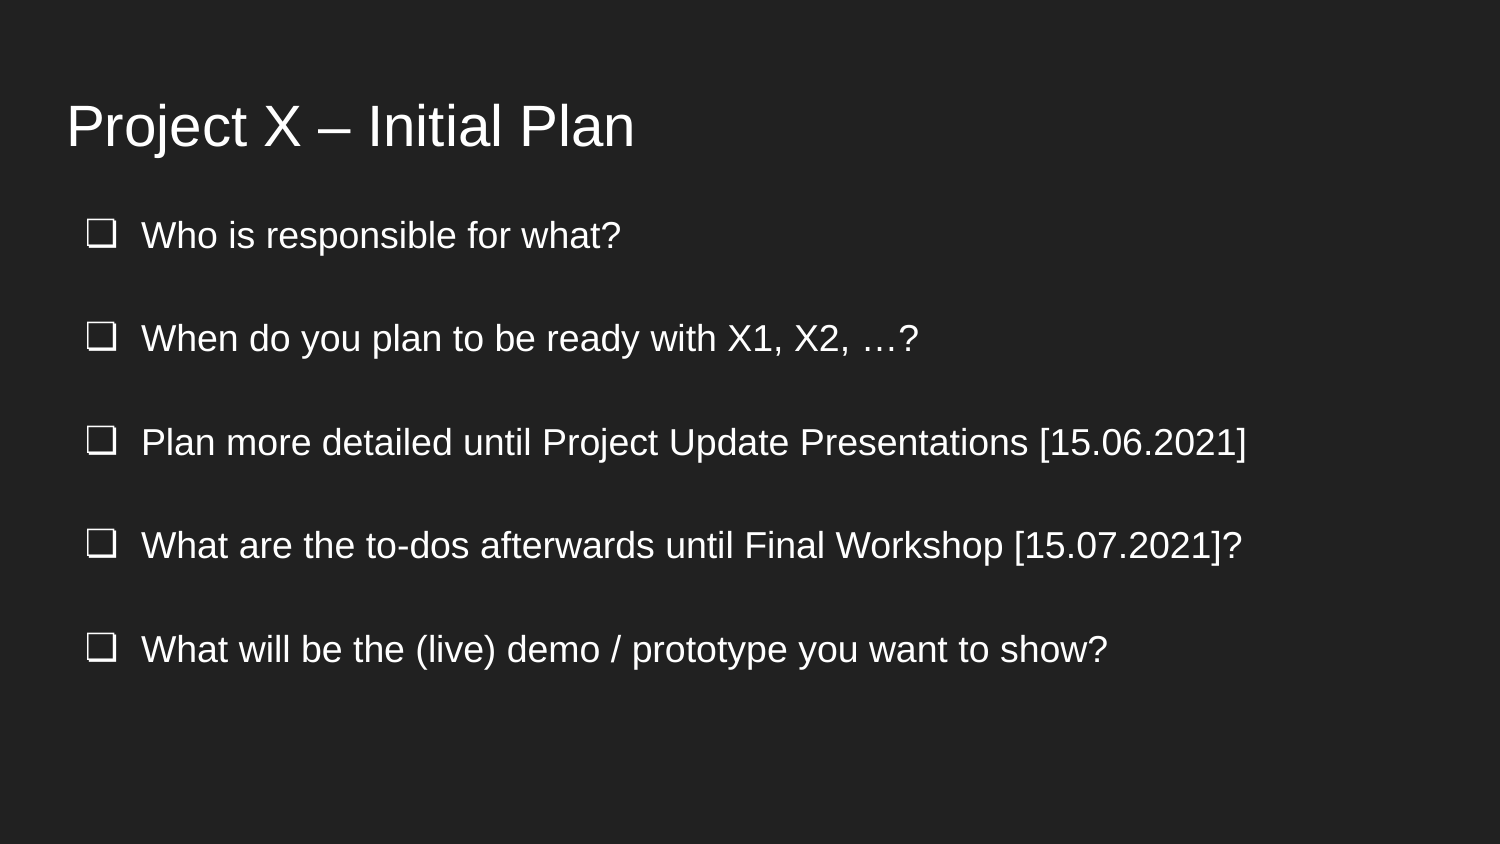

# Project X – Initial Plan
Who is responsible for what?

When do you plan to be ready with X1, X2, …?

Plan more detailed until Project Update Presentations [15.06.2021]

What are the to-dos afterwards until Final Workshop [15.07.2021]?

What will be the (live) demo / prototype you want to show?